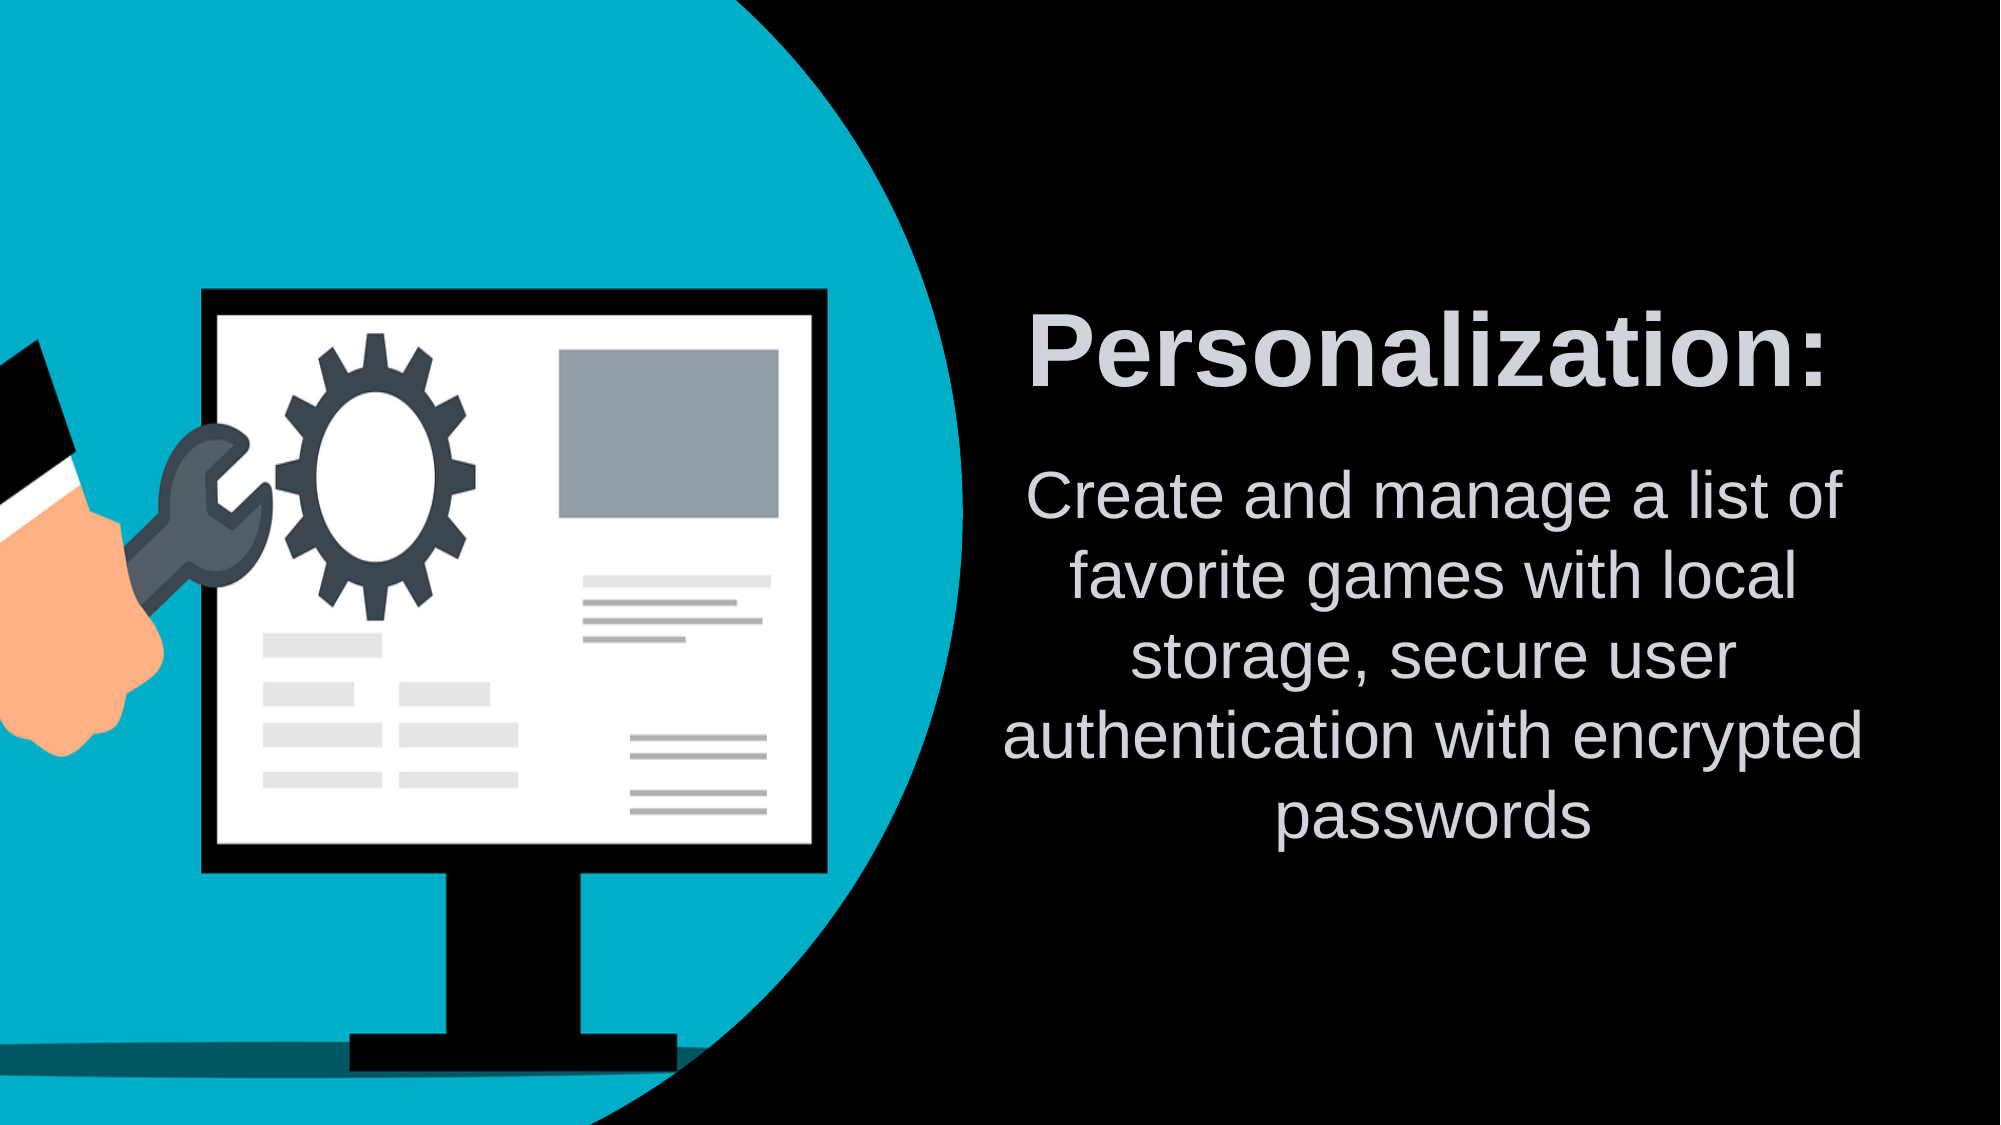

Personalization:

Create and manage a list of favorite games with local storage, secure user authentication with encrypted passwords